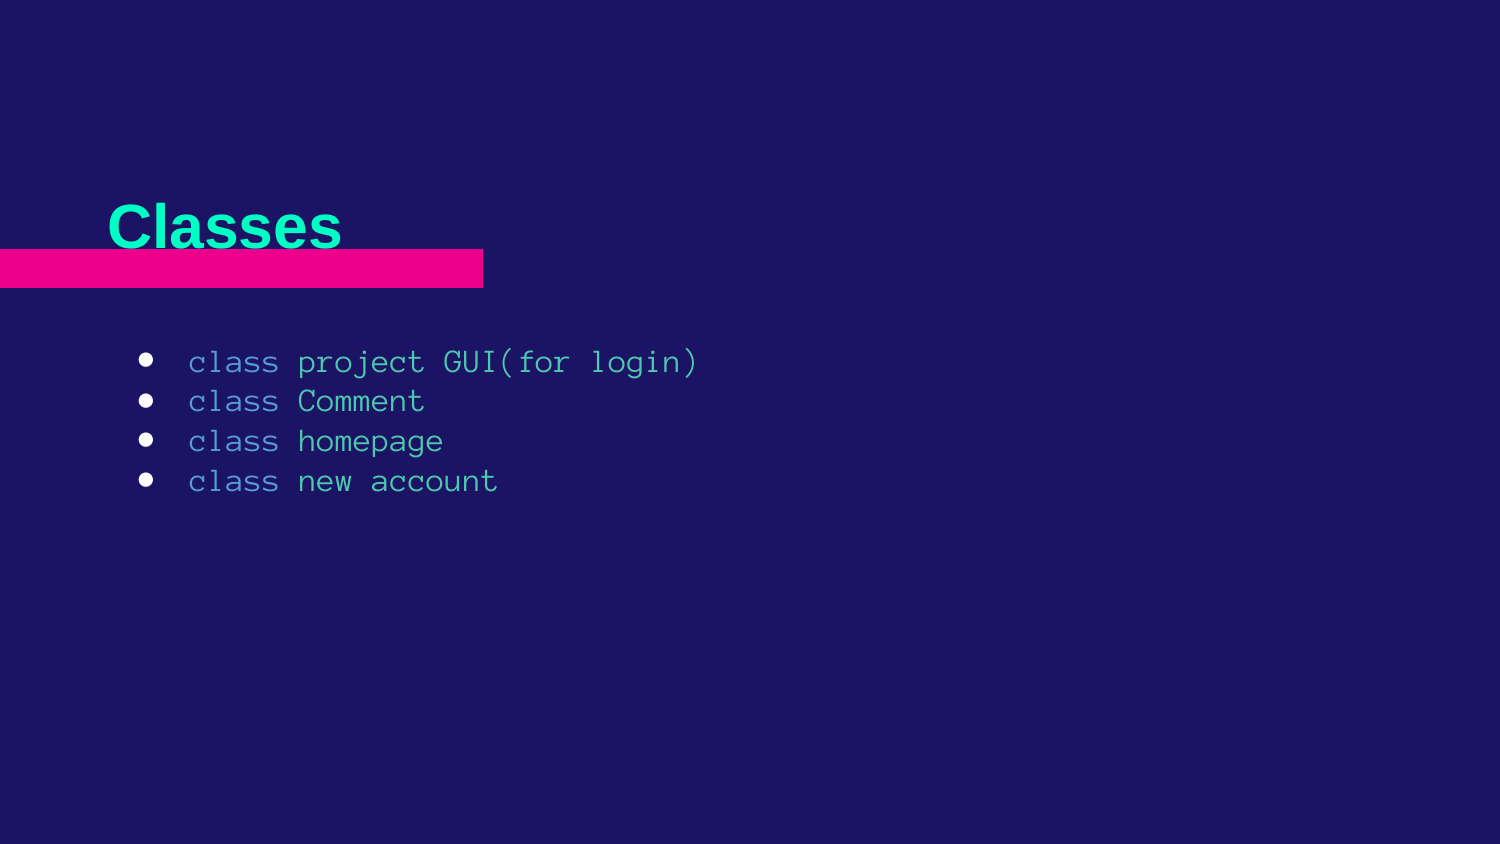

# Classes
class project GUI(for login)
class Comment
class homepage
class new account